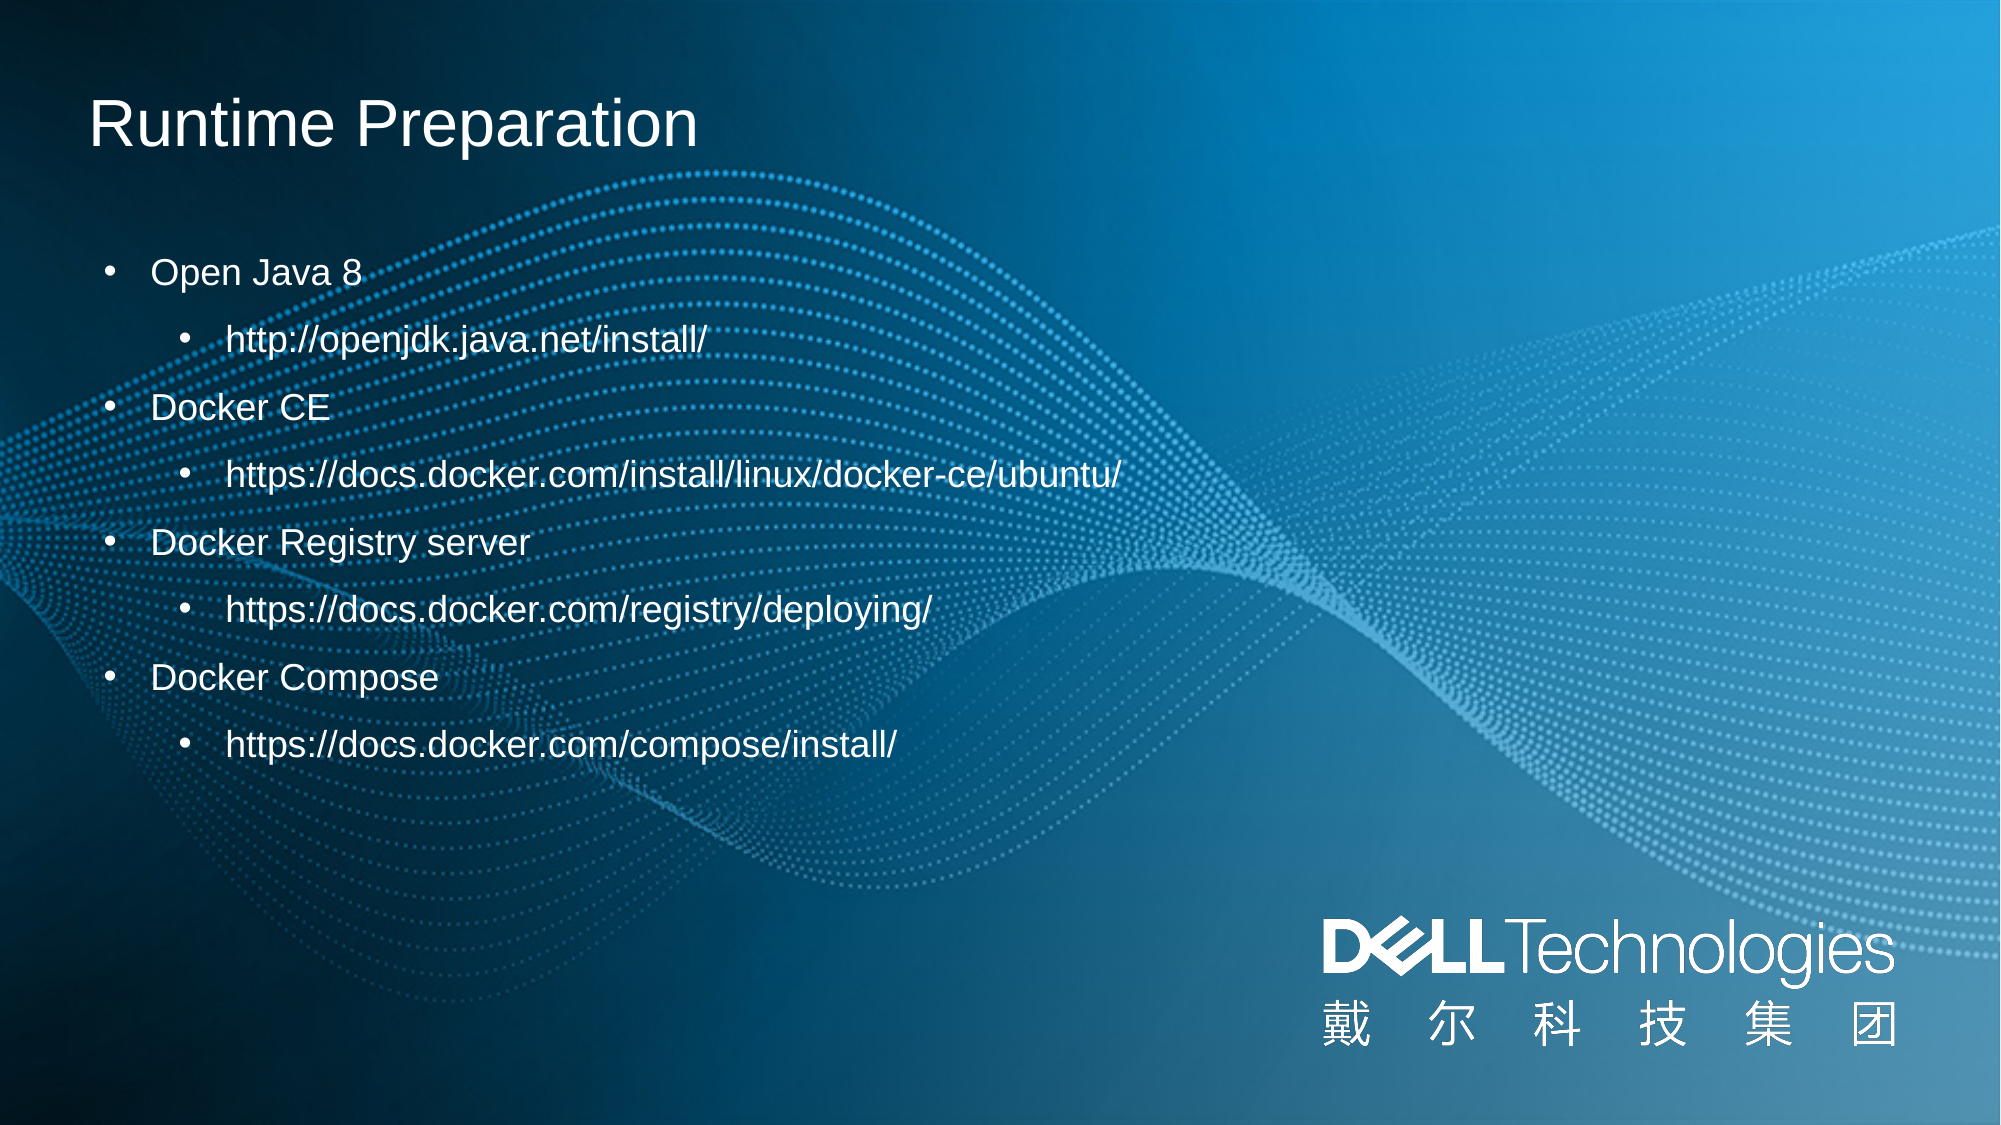

# Runtime Preparation
Open Java 8
http://openjdk.java.net/install/
Docker CE
https://docs.docker.com/install/linux/docker-ce/ubuntu/
Docker Registry server
https://docs.docker.com/registry/deploying/
Docker Compose
https://docs.docker.com/compose/install/